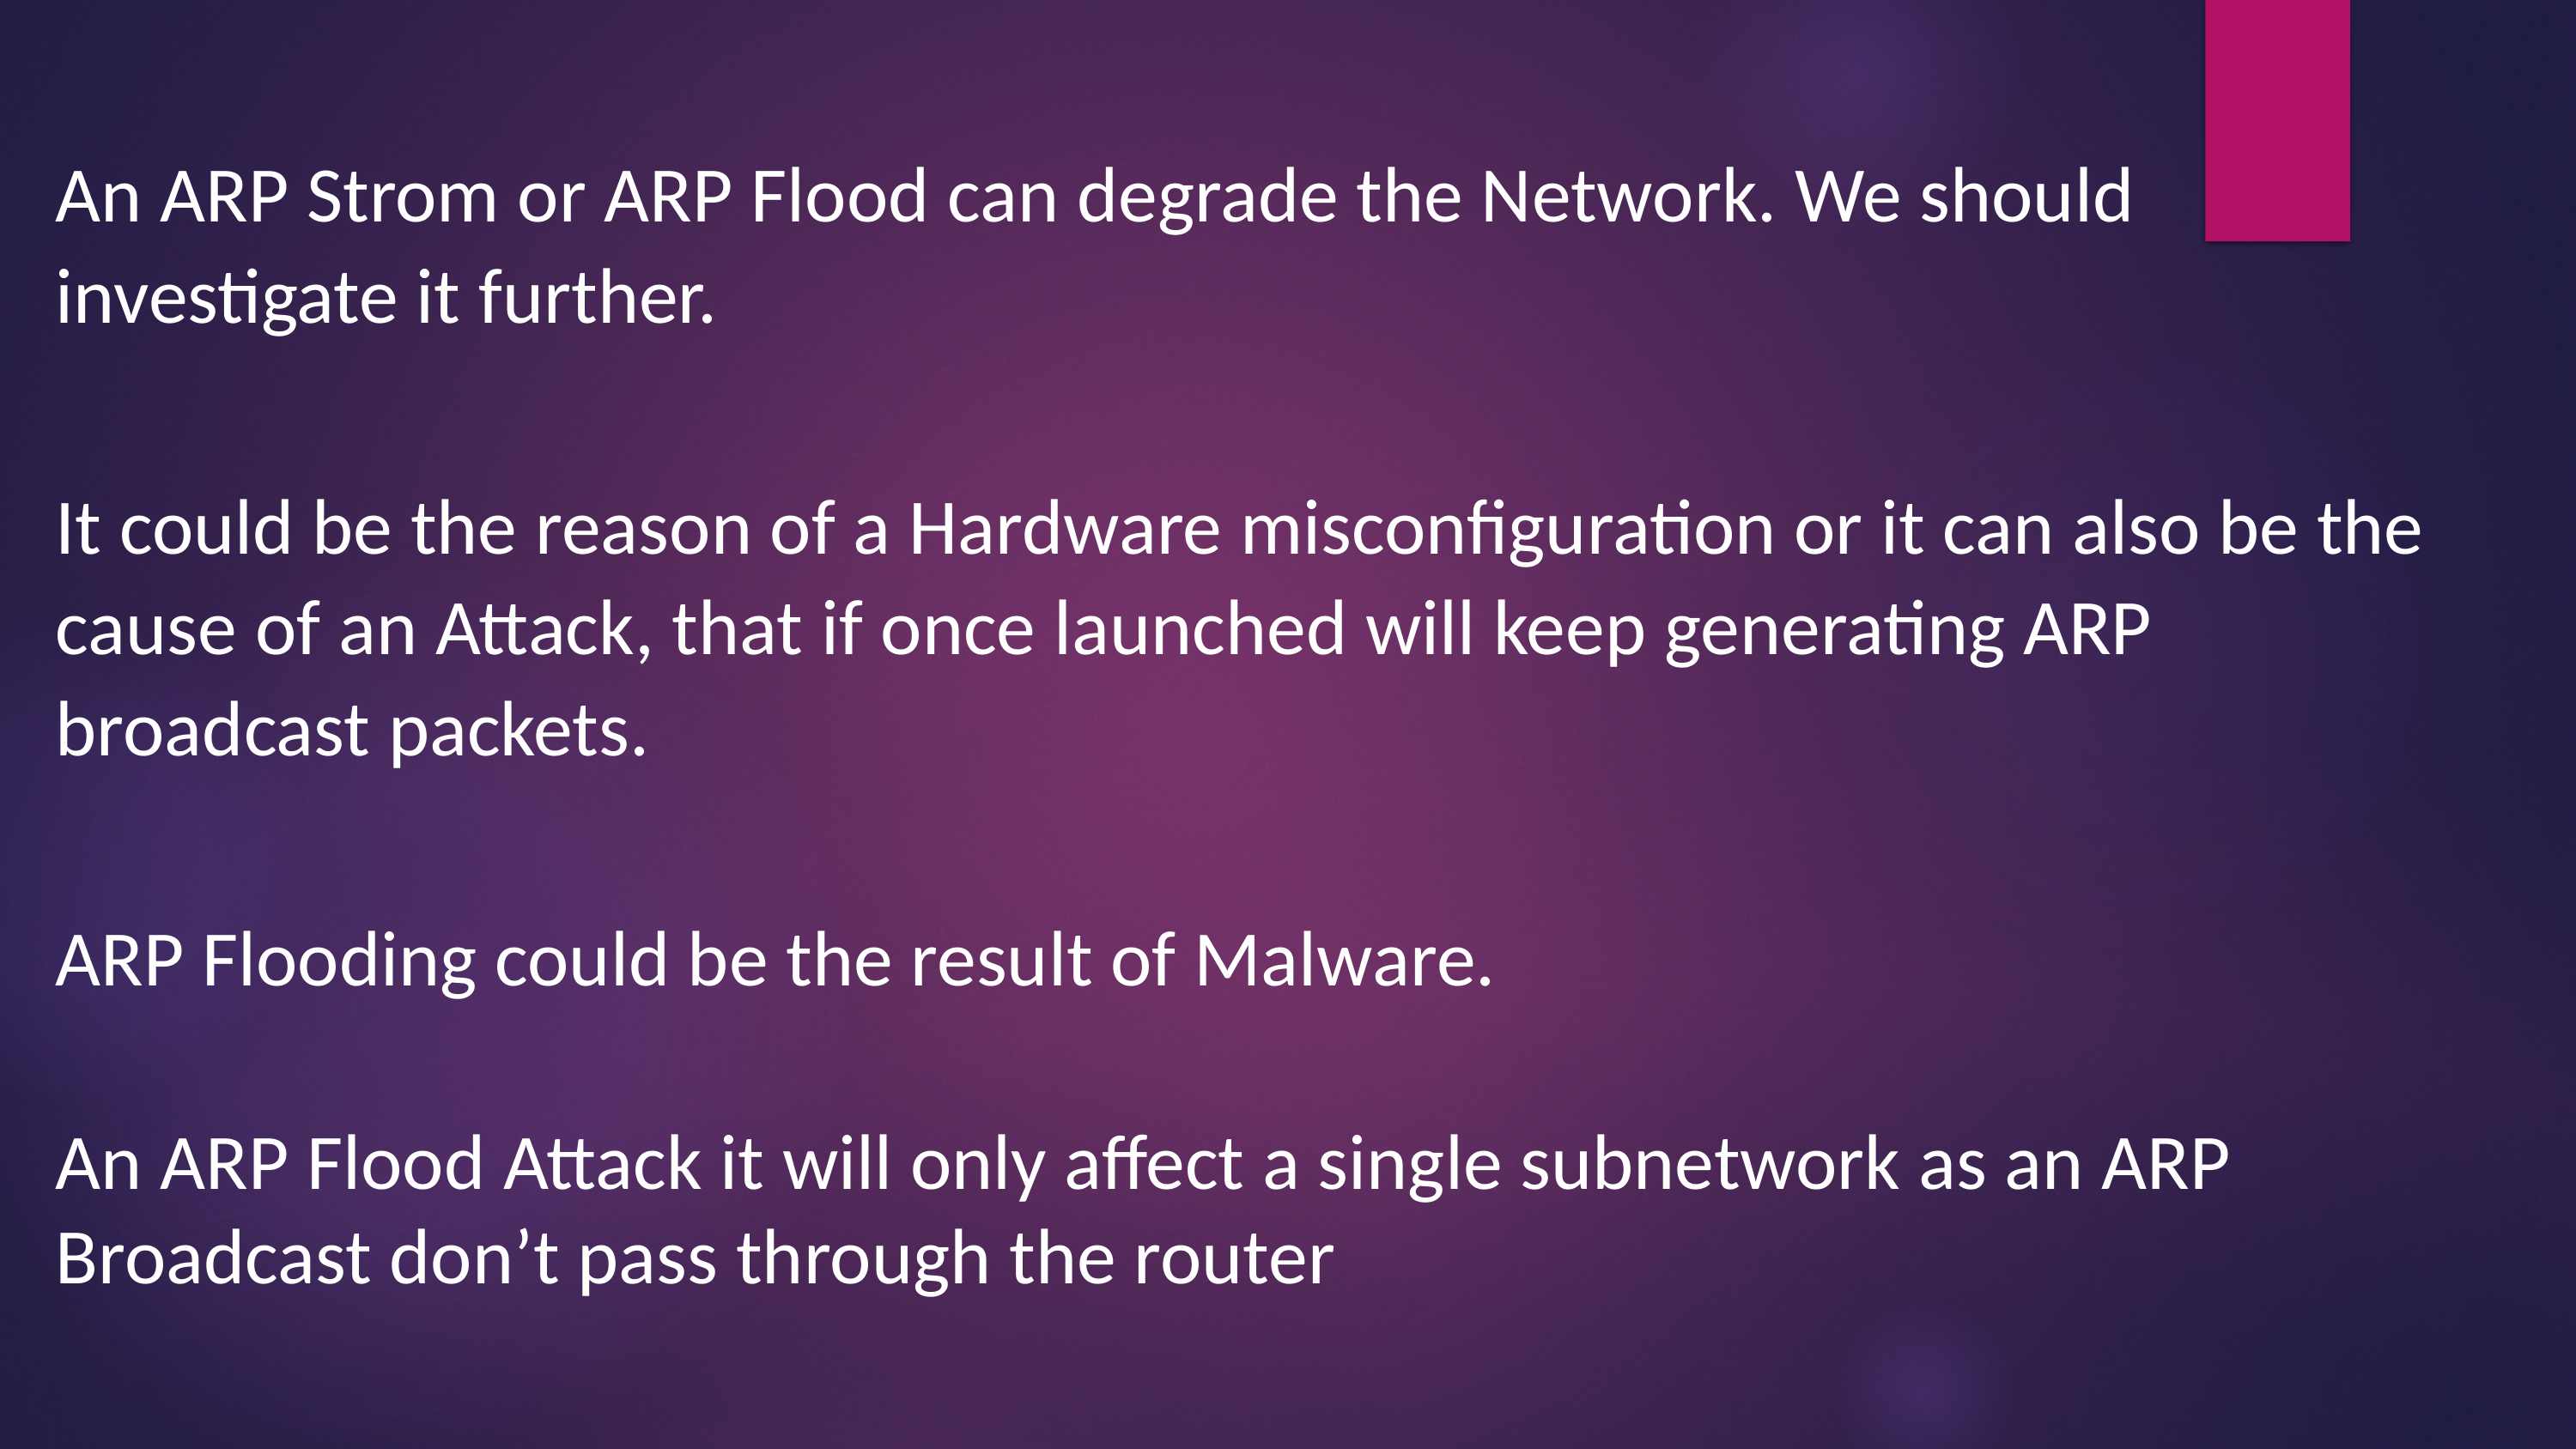

An ARP Strom or ARP Flood can degrade the Network. We should investigate it further.

It could be the reason of a Hardware misconfiguration or it can also be the cause of an Attack, that if once launched will keep generating ARP broadcast packets.

ARP Flooding could be the result of Malware.

An ARP Flood Attack it will only affect a single subnetwork as an ARP Broadcast don’t pass through the router